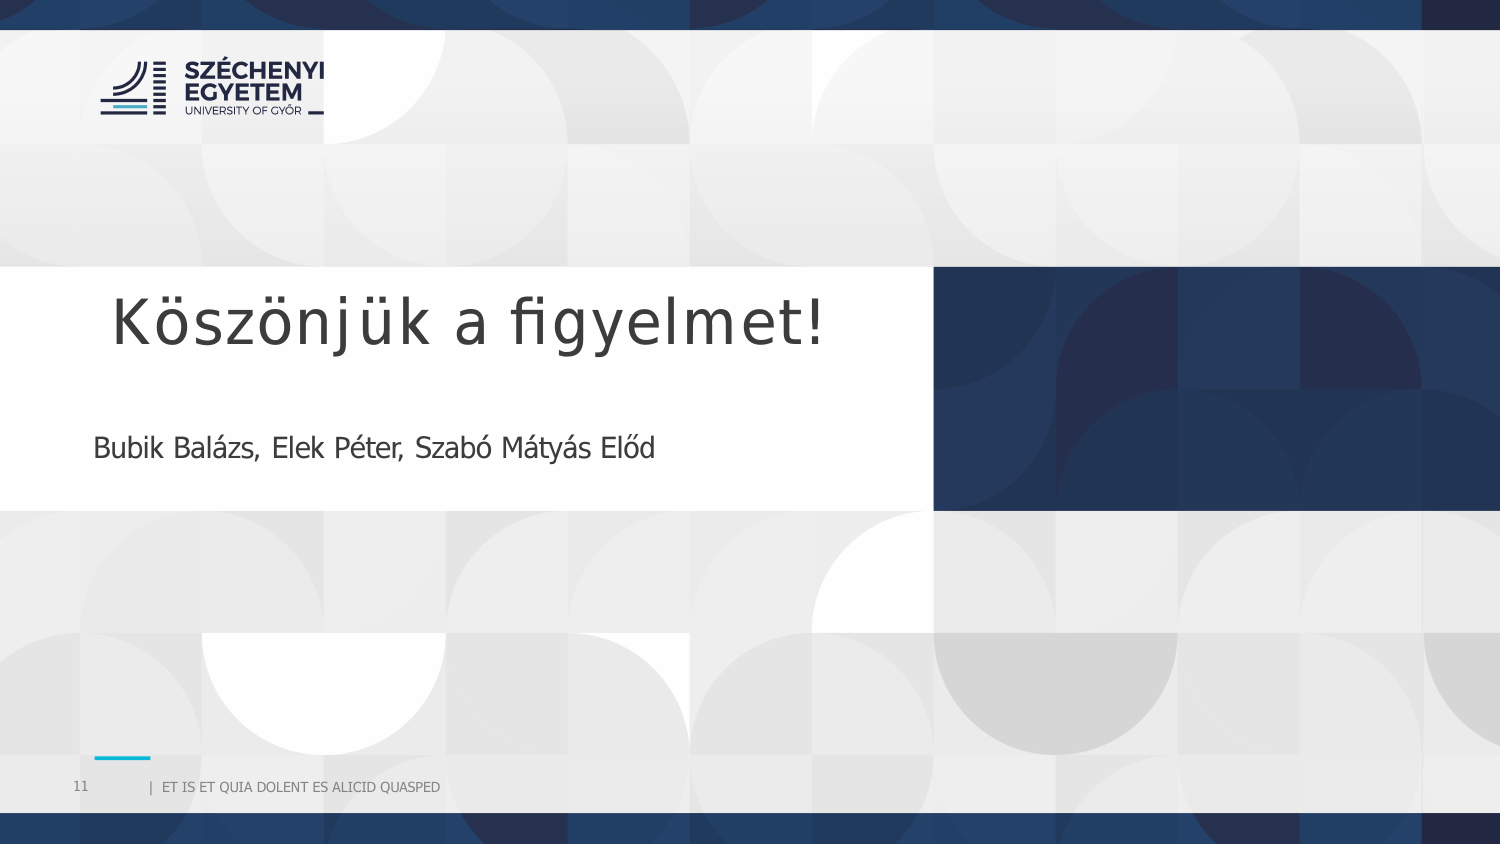

Köszönjük a figyelmet!
Bubik Balázs, Elek Péter, Szabó Mátyás Előd